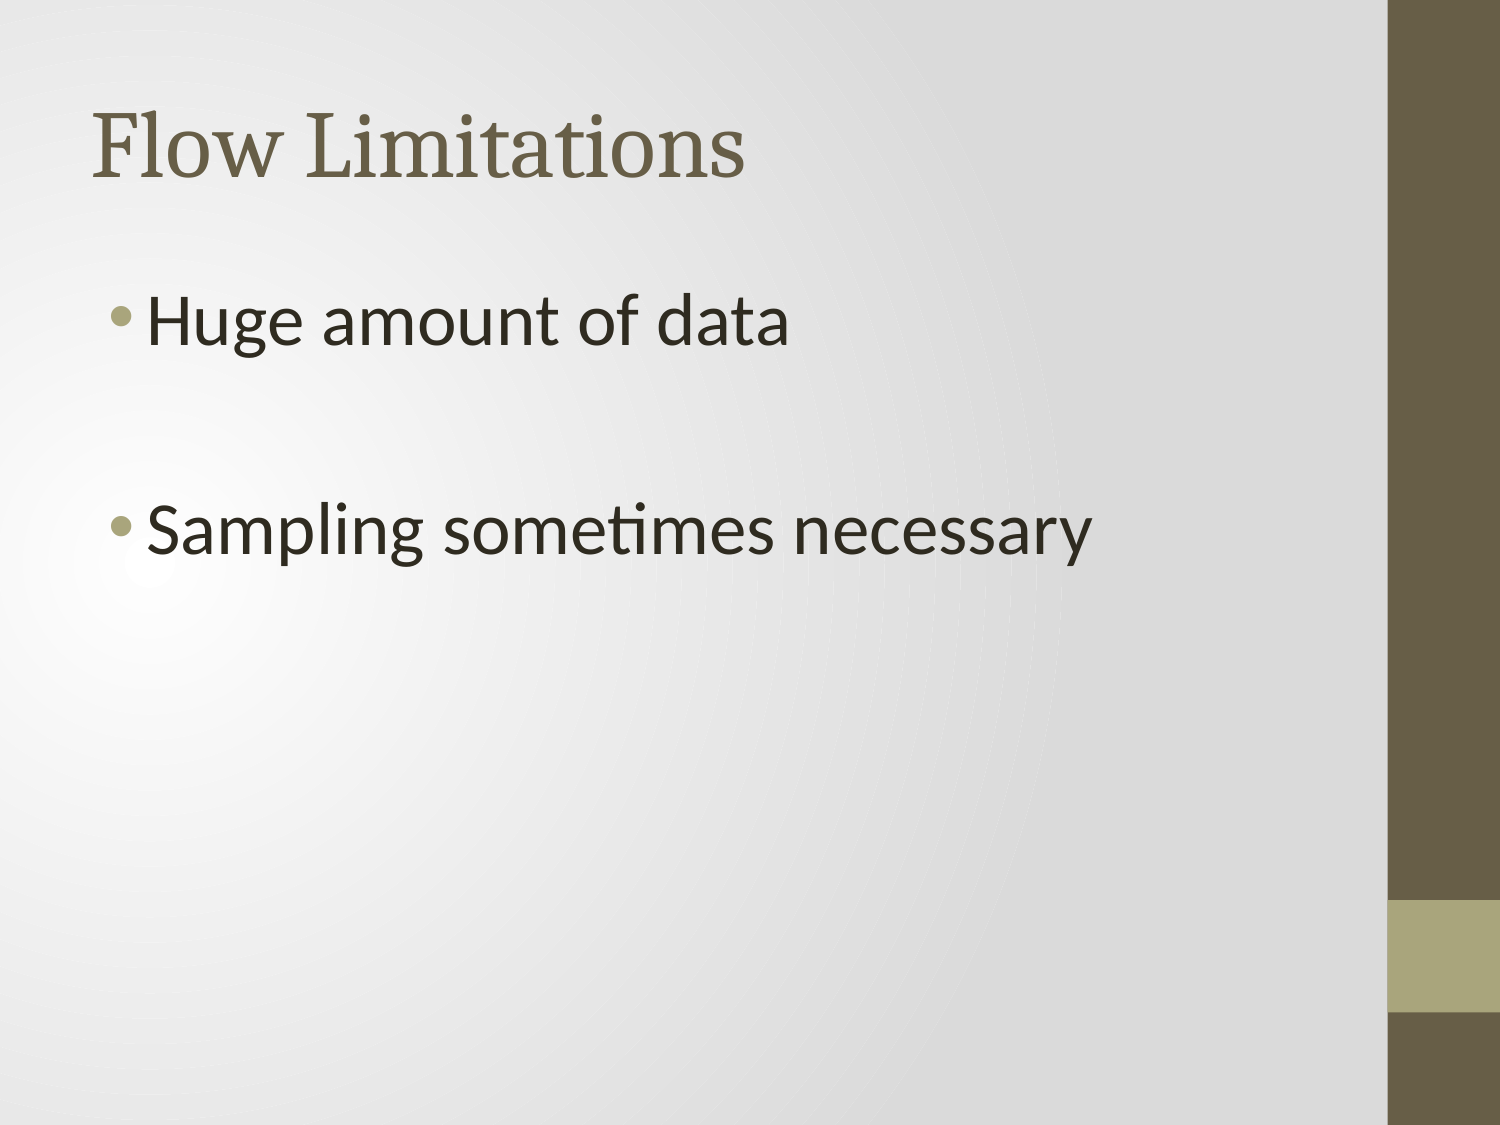

# Flow Limitations
Huge amount of data

Sampling sometimes necessary